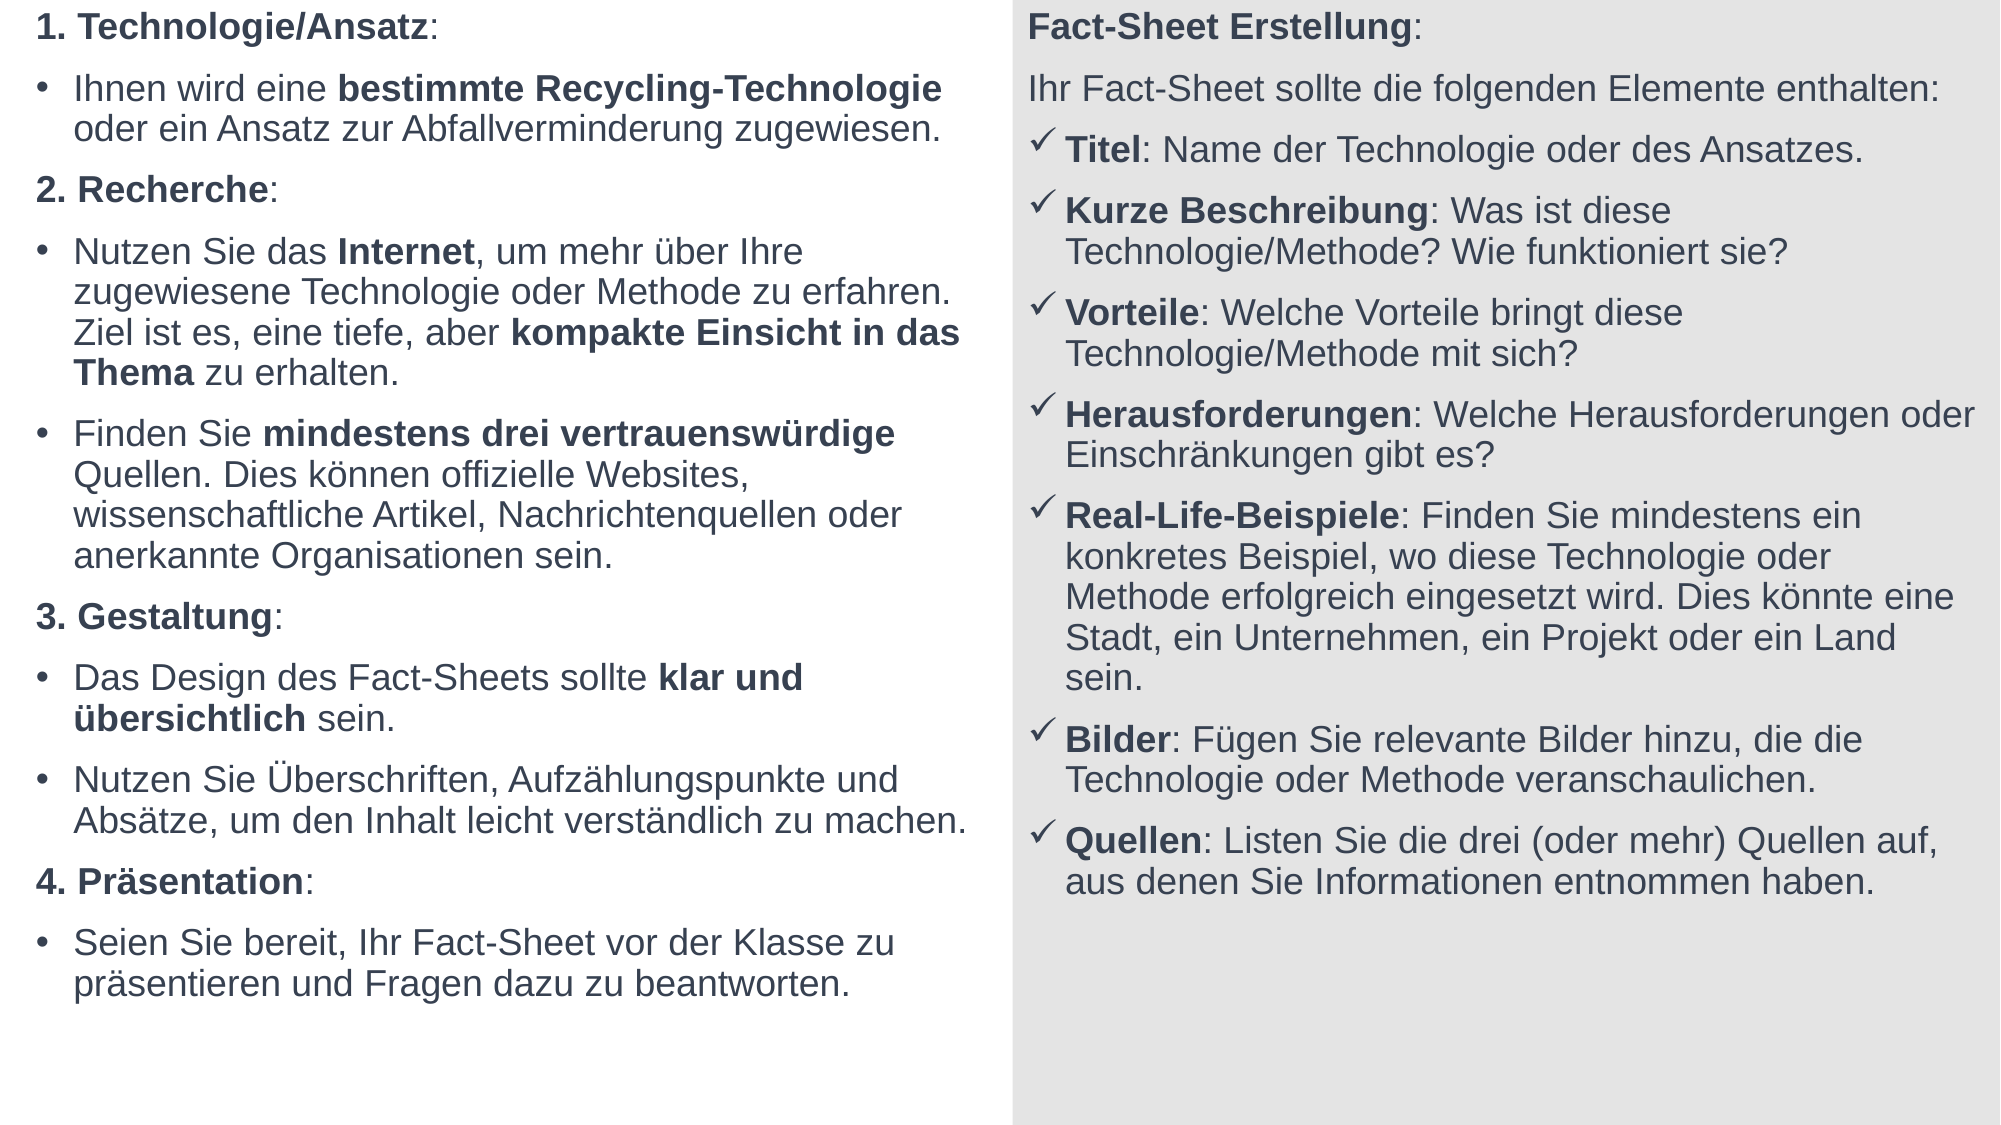

1. Technologie/Ansatz:
Ihnen wird eine bestimmte Recycling-Technologie oder ein Ansatz zur Abfallverminderung zugewiesen.
2. Recherche:
Nutzen Sie das Internet, um mehr über Ihre zugewiesene Technologie oder Methode zu erfahren. Ziel ist es, eine tiefe, aber kompakte Einsicht in das Thema zu erhalten.
Finden Sie mindestens drei vertrauenswürdige Quellen. Dies können offizielle Websites, wissenschaftliche Artikel, Nachrichtenquellen oder anerkannte Organisationen sein.
3. Gestaltung:
Das Design des Fact-Sheets sollte klar und übersichtlich sein.
Nutzen Sie Überschriften, Aufzählungspunkte und Absätze, um den Inhalt leicht verständlich zu machen.
4. Präsentation:
Seien Sie bereit, Ihr Fact-Sheet vor der Klasse zu präsentieren und Fragen dazu zu beantworten.
Fact-Sheet Erstellung:
Ihr Fact-Sheet sollte die folgenden Elemente enthalten:
Titel: Name der Technologie oder des Ansatzes.
Kurze Beschreibung: Was ist diese Technologie/Methode? Wie funktioniert sie?
Vorteile: Welche Vorteile bringt diese Technologie/Methode mit sich?
Herausforderungen: Welche Herausforderungen oder Einschränkungen gibt es?
Real-Life-Beispiele: Finden Sie mindestens ein konkretes Beispiel, wo diese Technologie oder Methode erfolgreich eingesetzt wird. Dies könnte eine Stadt, ein Unternehmen, ein Projekt oder ein Land sein.
Bilder: Fügen Sie relevante Bilder hinzu, die die Technologie oder Methode veranschaulichen.
Quellen: Listen Sie die drei (oder mehr) Quellen auf, aus denen Sie Informationen entnommen haben.